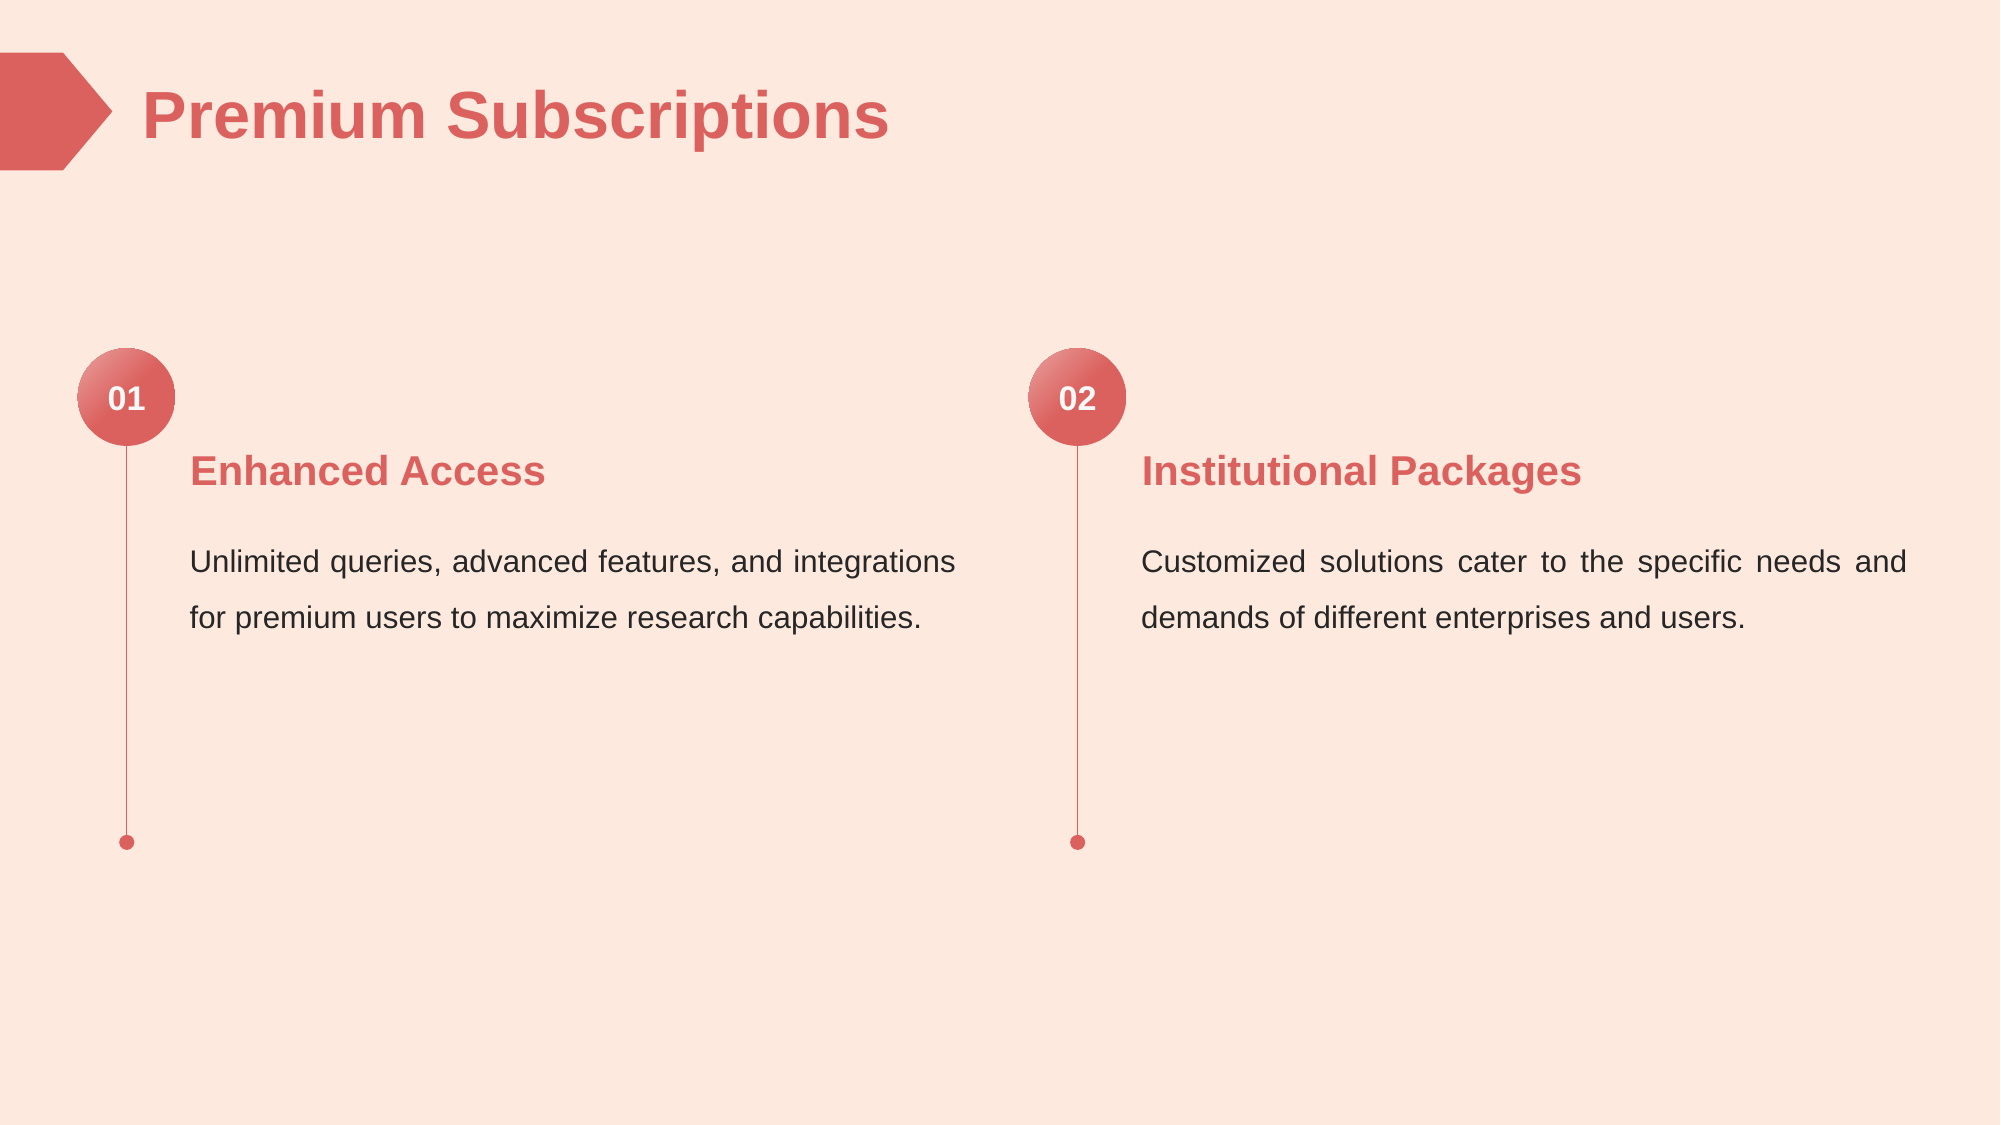

Premium Subscriptions

01

02

Enhanced Access
Institutional Packages
Unlimited queries, advanced features, and integrations for premium users to maximize research capabilities.
Customized solutions cater to the specific needs and demands of different enterprises and users.